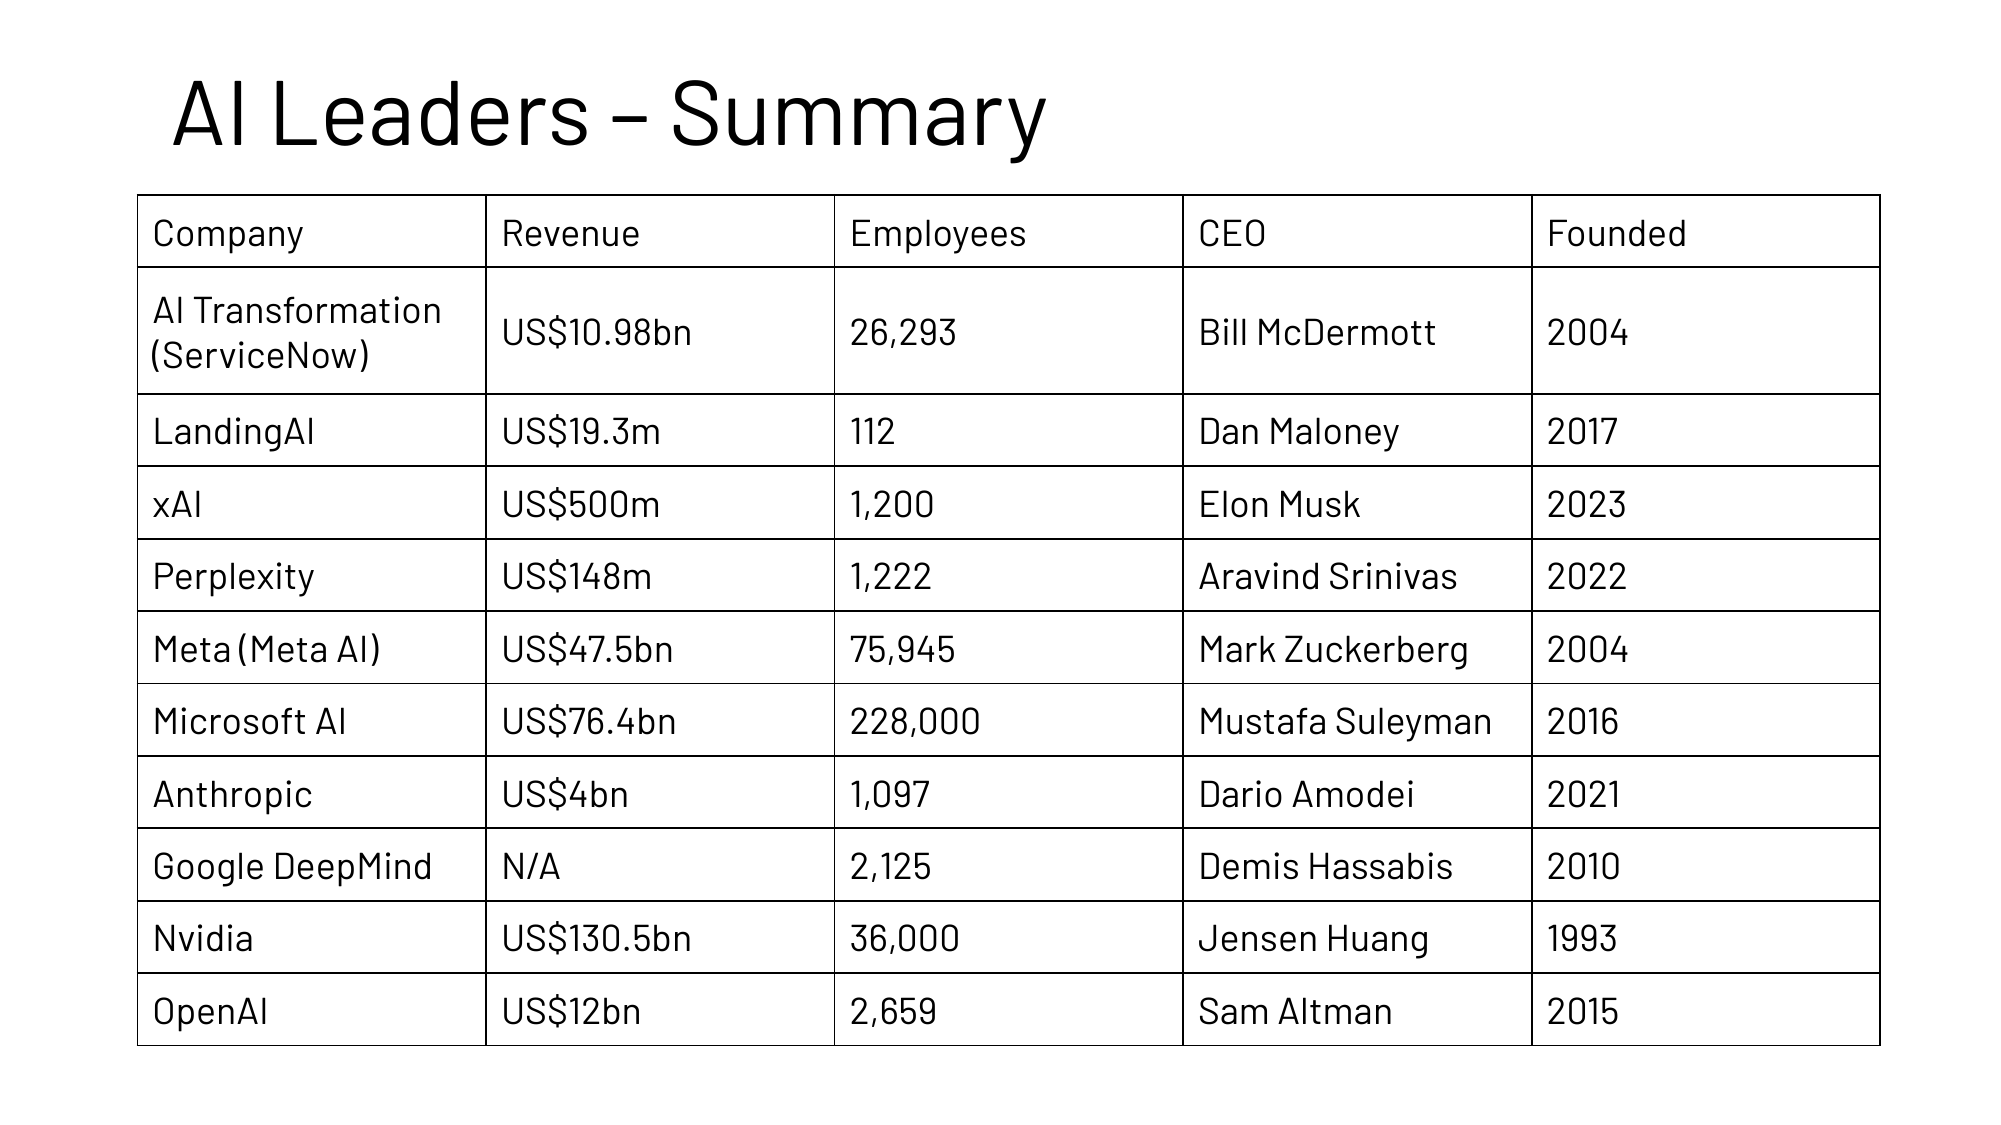

# AI Leaders – Summary
| Company | Revenue | Employees | CEO | Founded |
| --- | --- | --- | --- | --- |
| AI Transformation (ServiceNow) | US$10.98bn | 26,293 | Bill McDermott | 2004 |
| LandingAI | US$19.3m | 112 | Dan Maloney | 2017 |
| xAI | US$500m | 1,200 | Elon Musk | 2023 |
| Perplexity | US$148m | 1,222 | Aravind Srinivas | 2022 |
| Meta (Meta AI) | US$47.5bn | 75,945 | Mark Zuckerberg | 2004 |
| Microsoft AI | US$76.4bn | 228,000 | Mustafa Suleyman | 2016 |
| Anthropic | US$4bn | 1,097 | Dario Amodei | 2021 |
| Google DeepMind | N/A | 2,125 | Demis Hassabis | 2010 |
| Nvidia | US$130.5bn | 36,000 | Jensen Huang | 1993 |
| OpenAI | US$12bn | 2,659 | Sam Altman | 2015 |